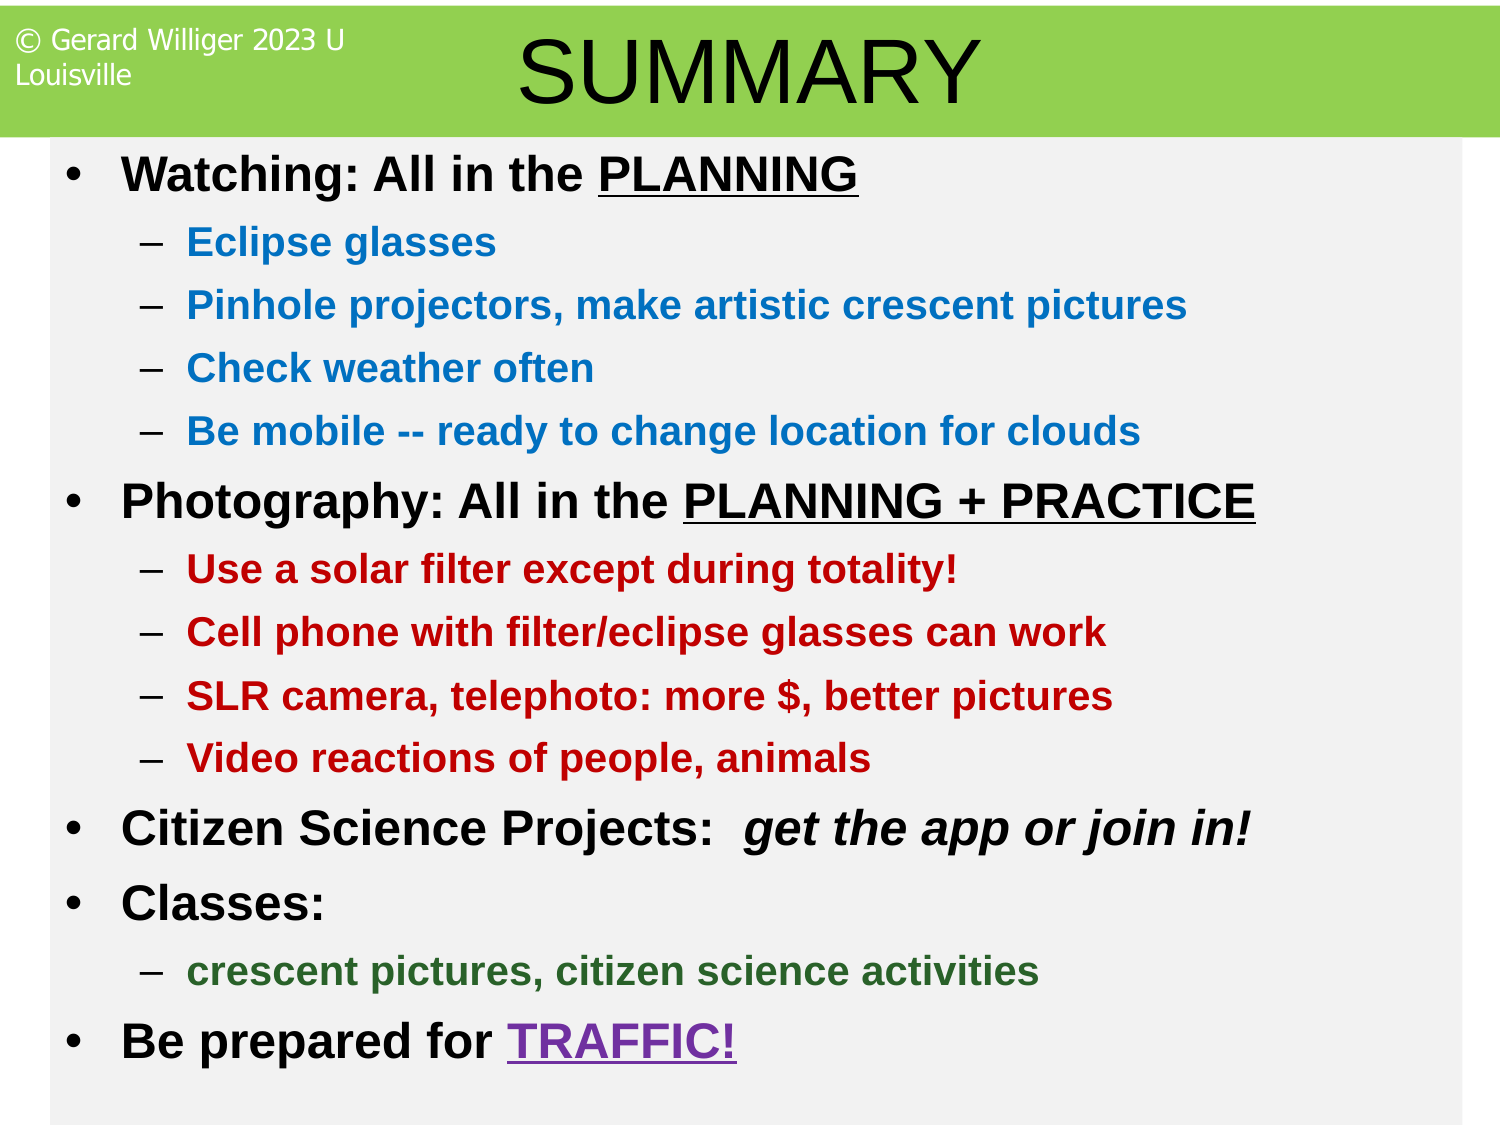

# SUMMARY
© Gerard Williger 2023 U Louisville
Watching: All in the PLANNING
Eclipse glasses
Pinhole projectors, make artistic crescent pictures
Check weather often
Be mobile -- ready to change location for clouds
Photography: All in the PLANNING + PRACTICE
Use a solar filter except during totality!
Cell phone with filter/eclipse glasses can work
SLR camera, telephoto: more $, better pictures
Video reactions of people, animals
Citizen Science Projects:  get the app or join in!
Classes:
crescent pictures, citizen science activities
Be prepared for TRAFFIC!